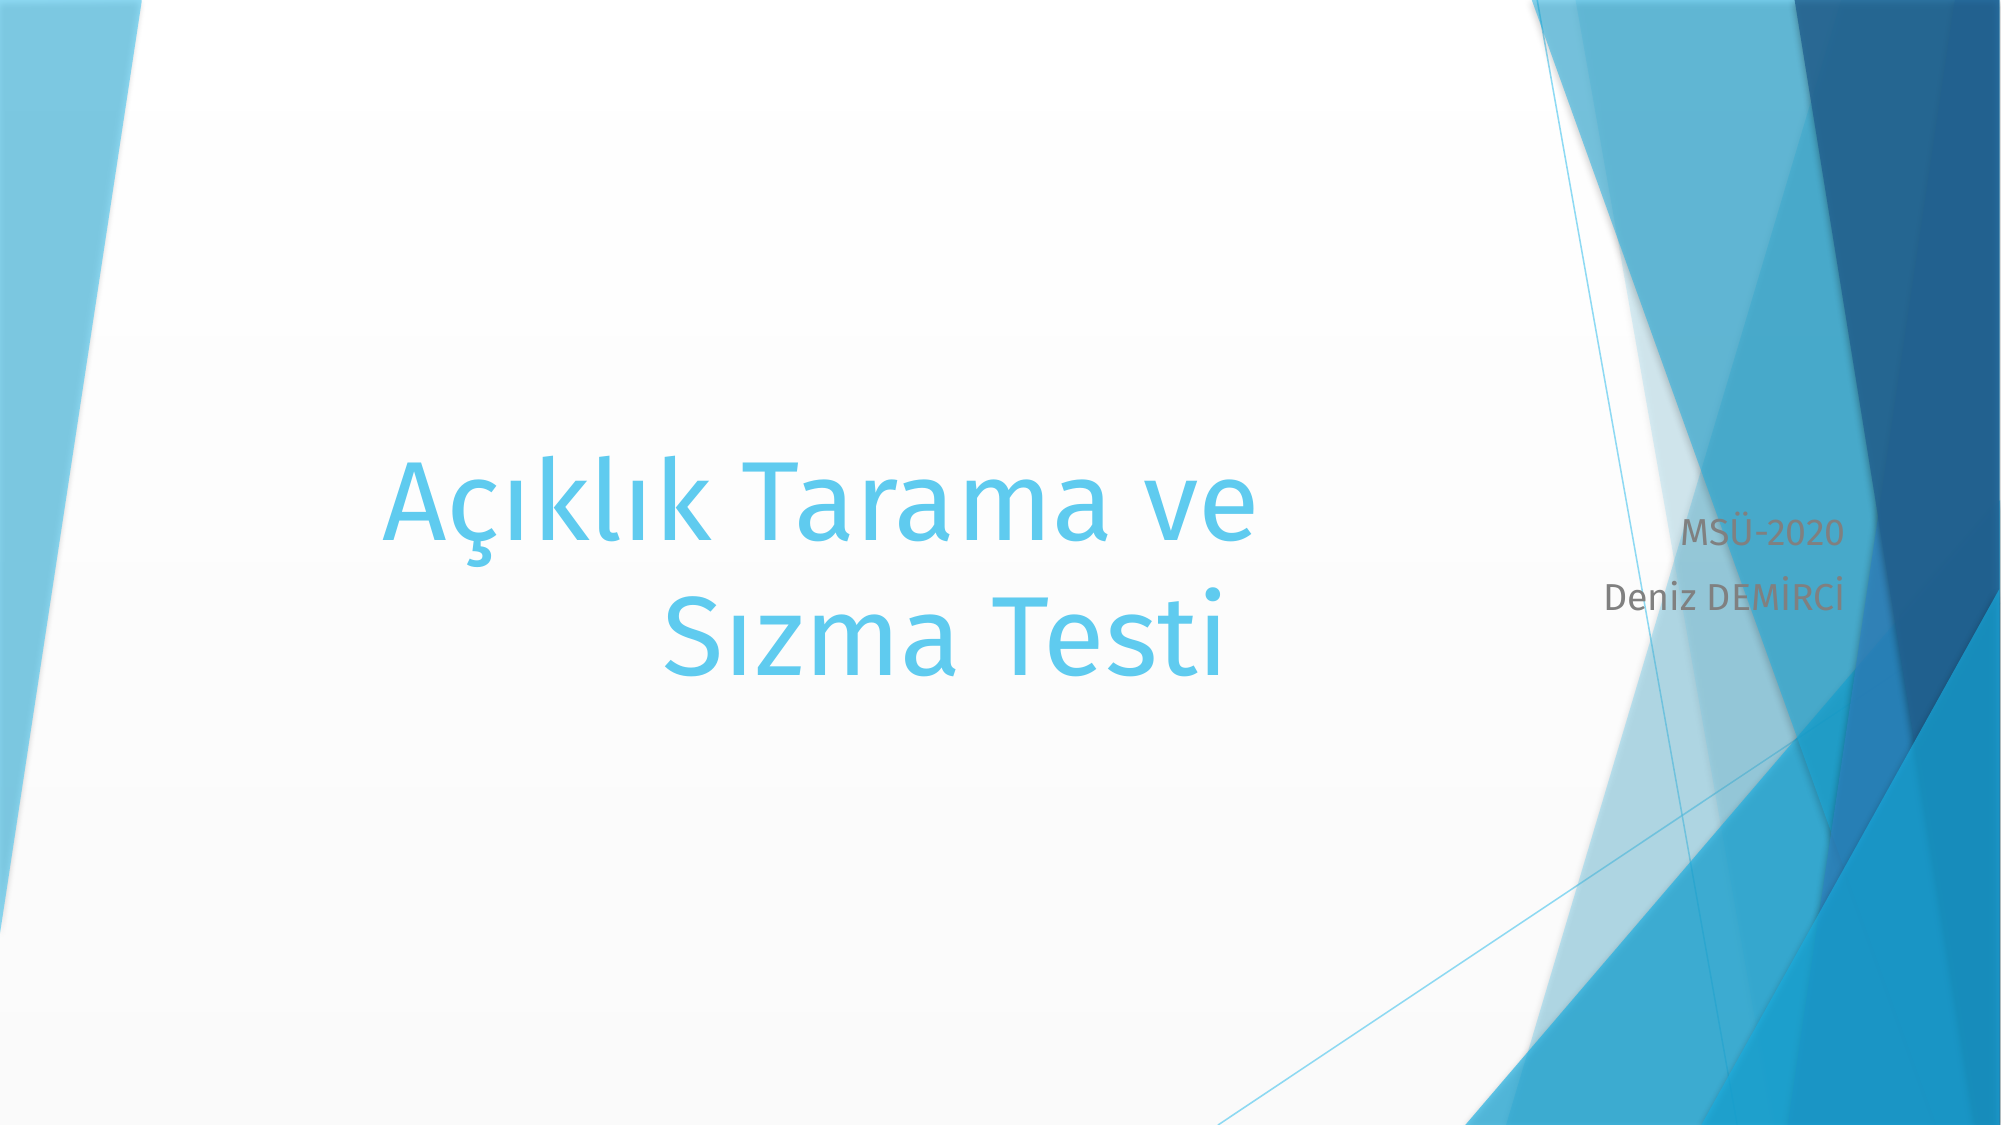

# Açıklık Tarama ve Sızma Testi
MSÜ-2020
Deniz DEMİRCİ